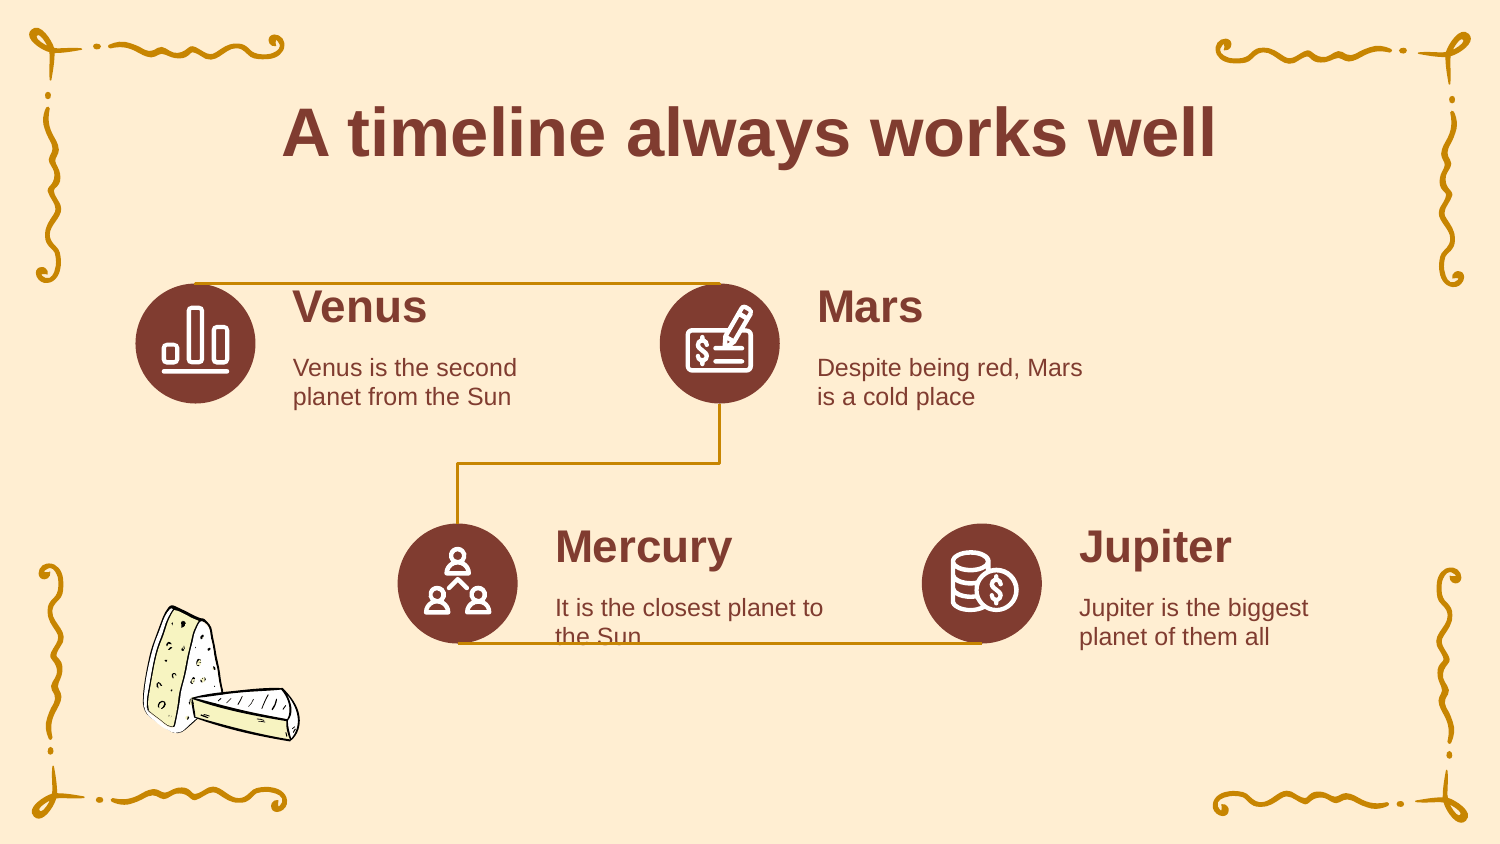

# A timeline always works well

Venus

Mars

Venus is the second planet from the Sun
Despite being red, Mars is a cold place

Mercury

Jupiter

It is the closest planet to the Sun
Jupiter is the biggest planet of them all